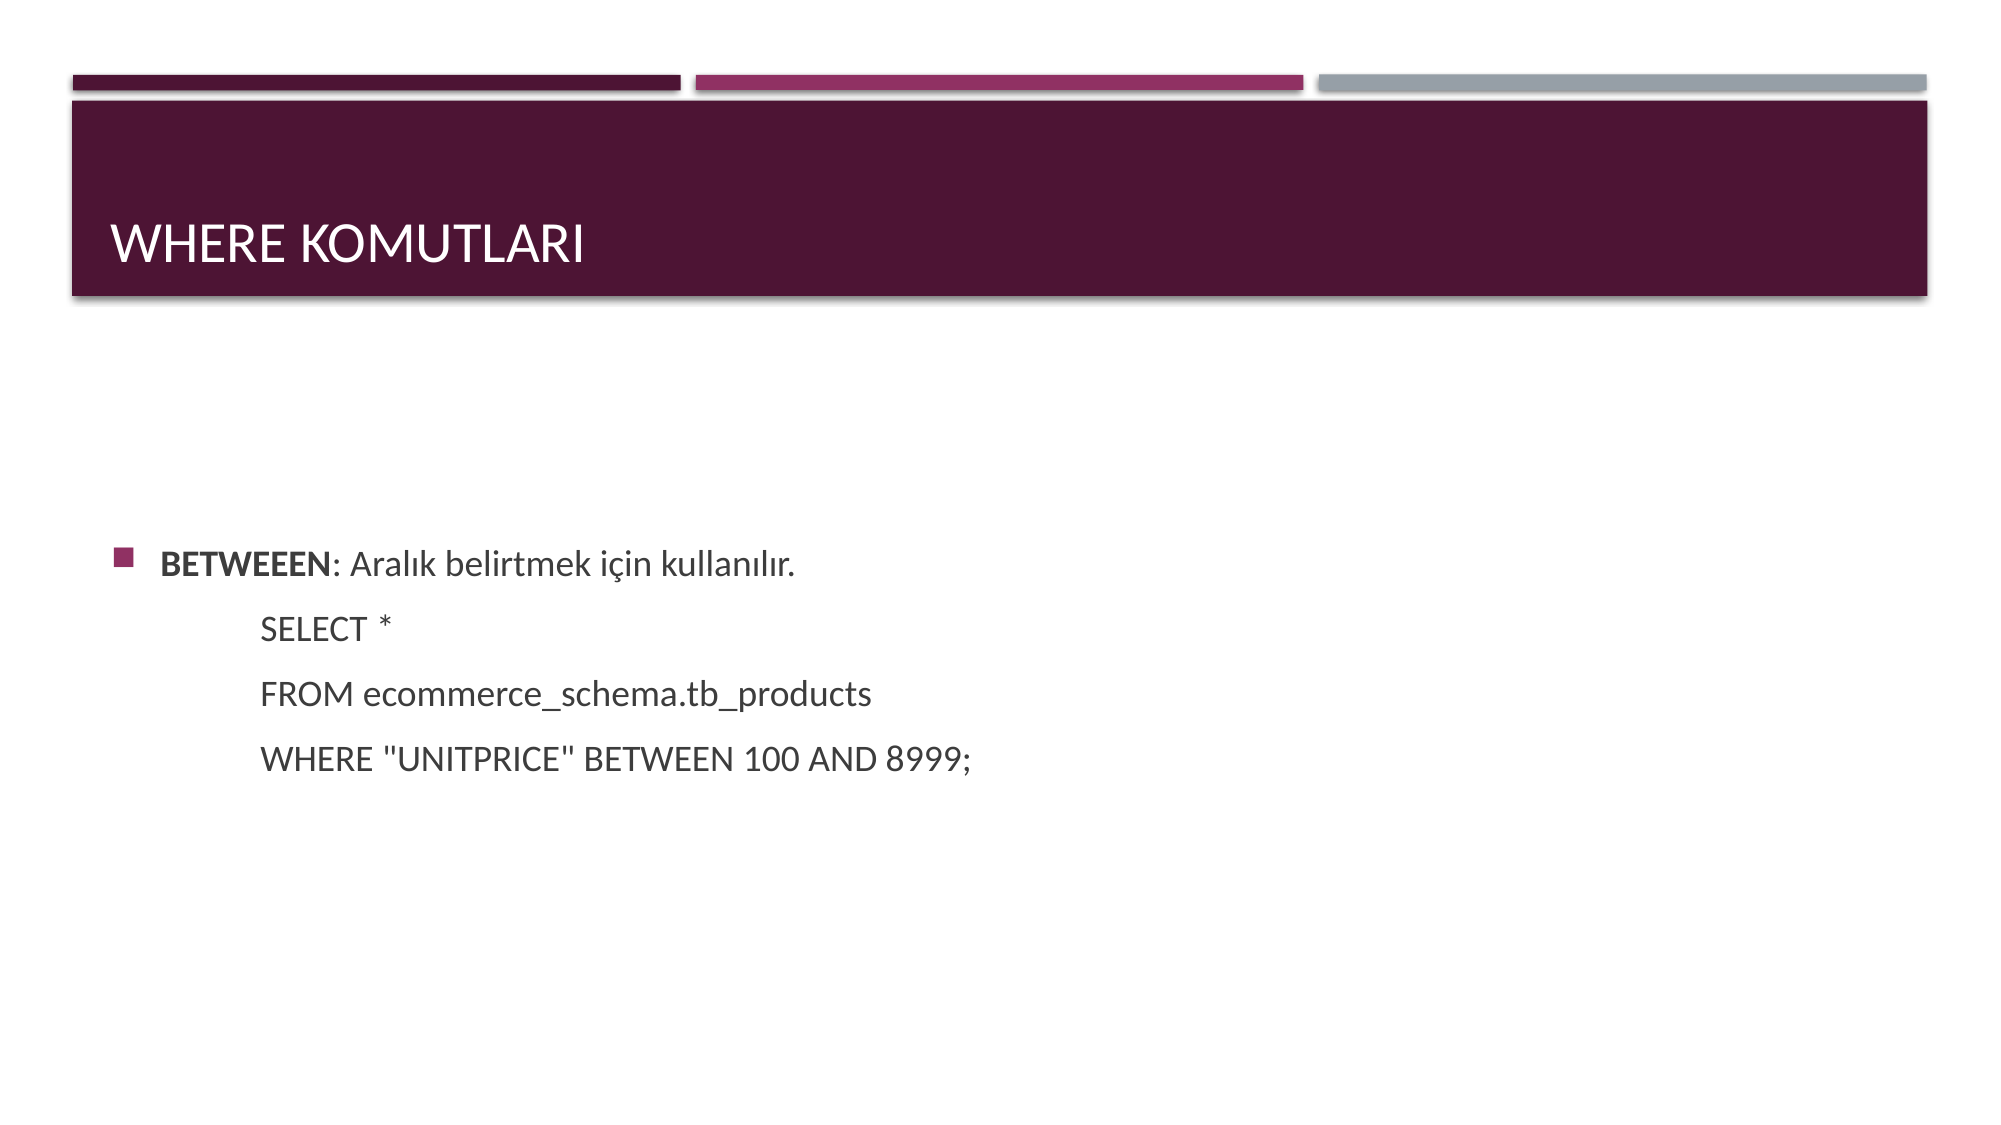

# Where komutları
BETWEEEN: Aralık belirtmek için kullanılır.
	SELECT *
	FROM ecommerce_schema.tb_products
	WHERE "UNITPRICE" BETWEEN 100 AND 8999;